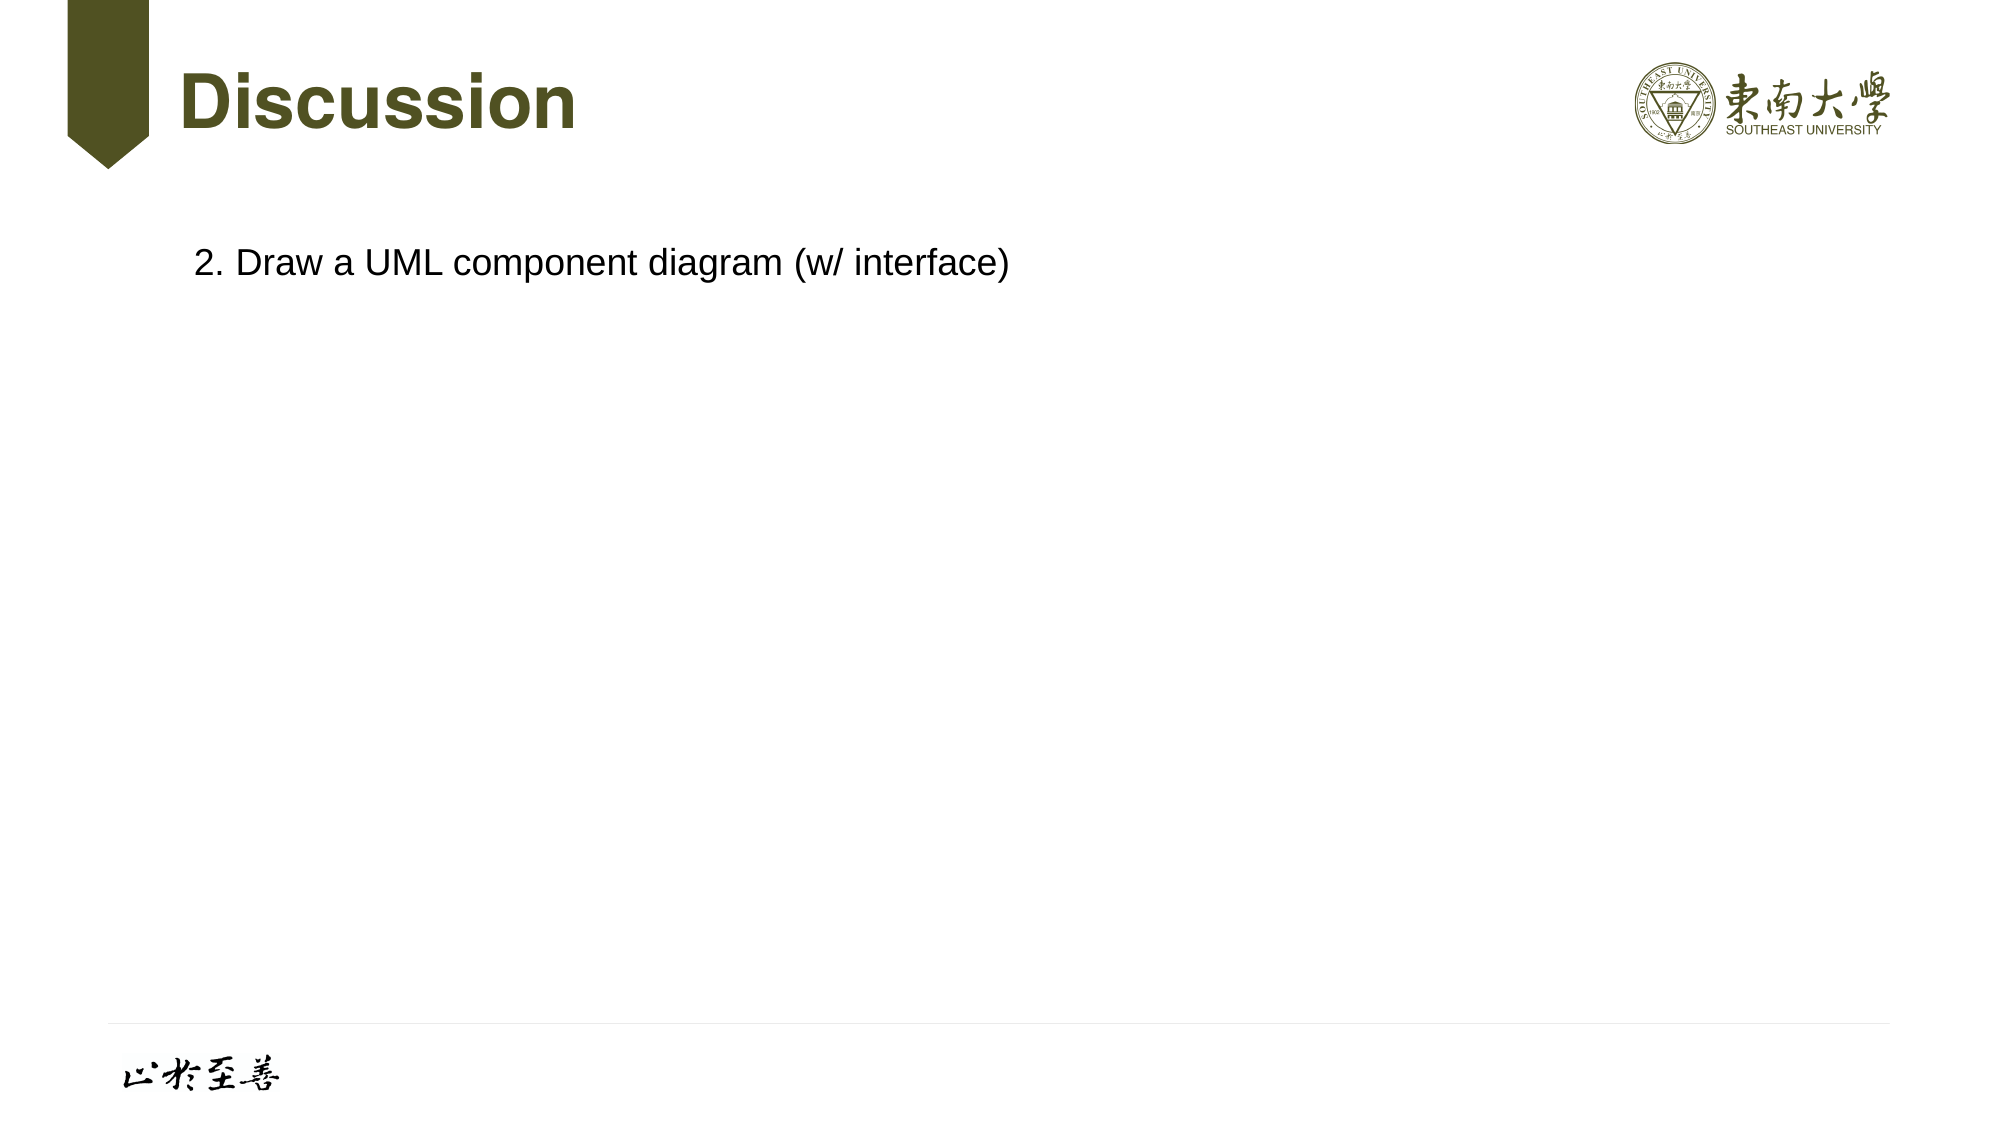

# Discussion
2. Draw a UML component diagram (w/ interface)
60